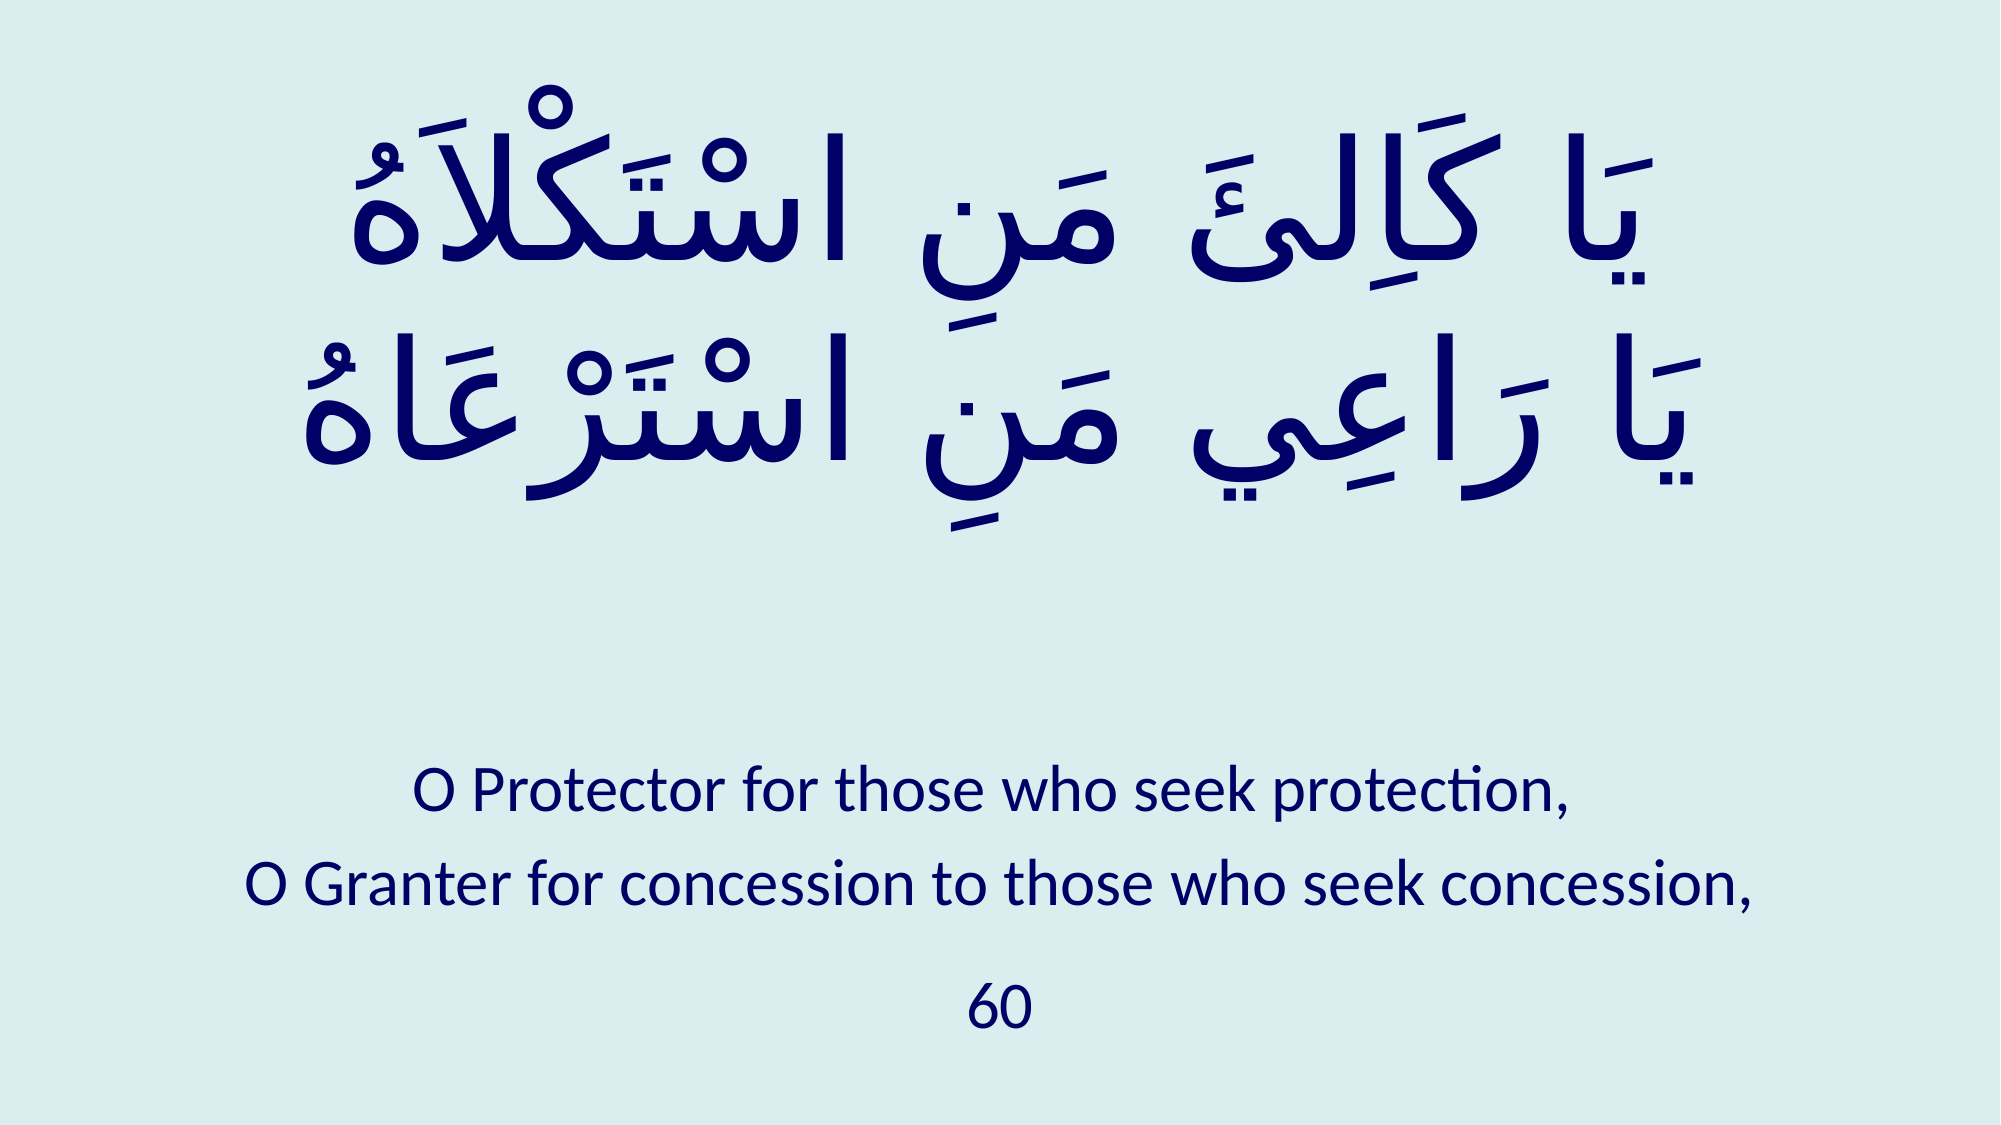

# يَا كَاِلئَ مَنِ اسْتَكْلاَهُ يَا رَاعِي مَنِ اسْتَرْعَاهُ
O Protector for those who seek protection,
O Granter for concession to those who seek concession,
60